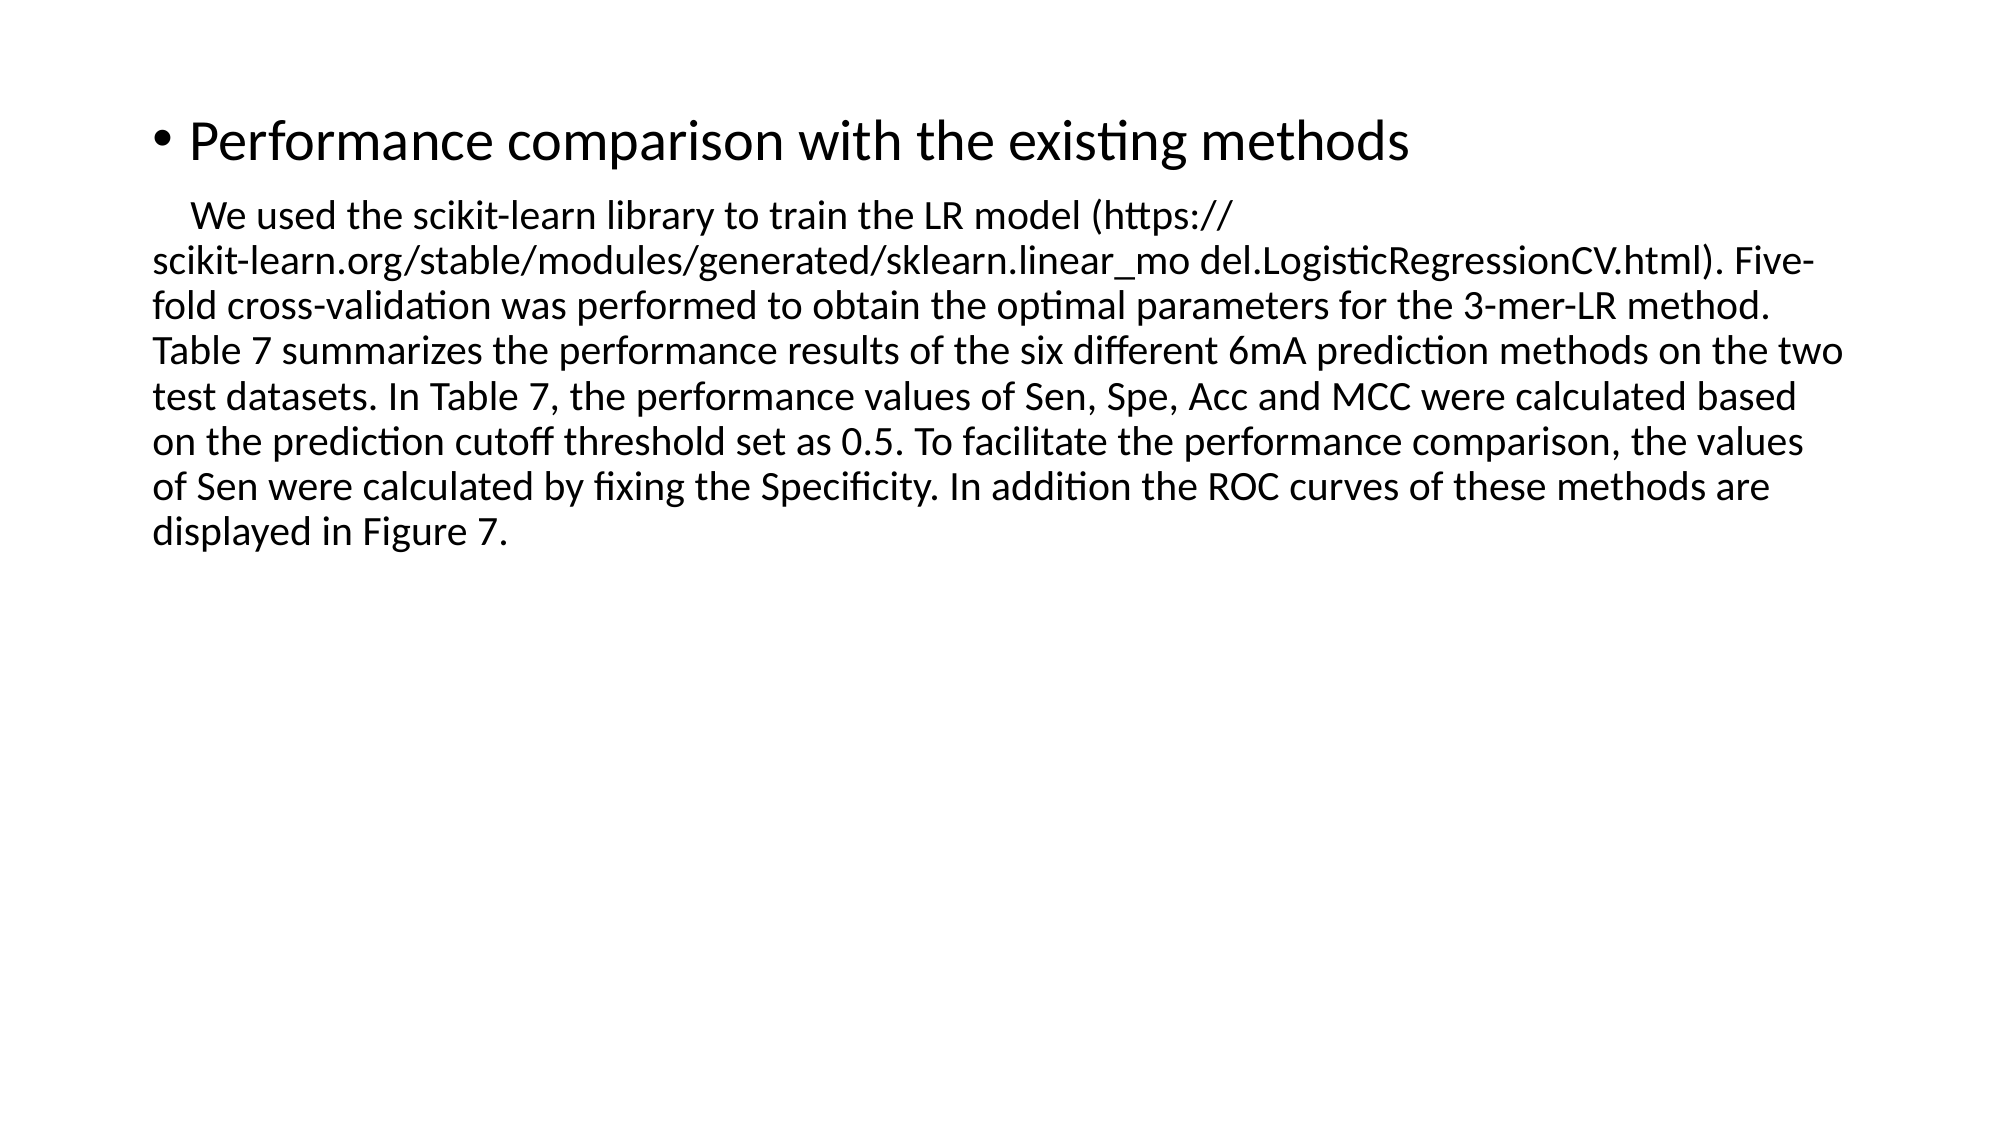

Performance comparison with the existing methods
    We used the scikit-learn library to train the LR model (https:// scikit-learn.org/stable/modules/generated/sklearn.linear_mo del.LogisticRegressionCV.html). Five-fold cross-validation was performed to obtain the optimal parameters for the 3-mer-LR method. Table 7 summarizes the performance results of the six different 6mA prediction methods on the two test datasets. In Table 7, the performance values of Sen, Spe, Acc and MCC were calculated based on the prediction cutoff threshold set as 0.5. To facilitate the performance comparison, the values of Sen were calculated by fixing the Specificity. In addition the ROC curves of these methods are displayed in Figure 7.